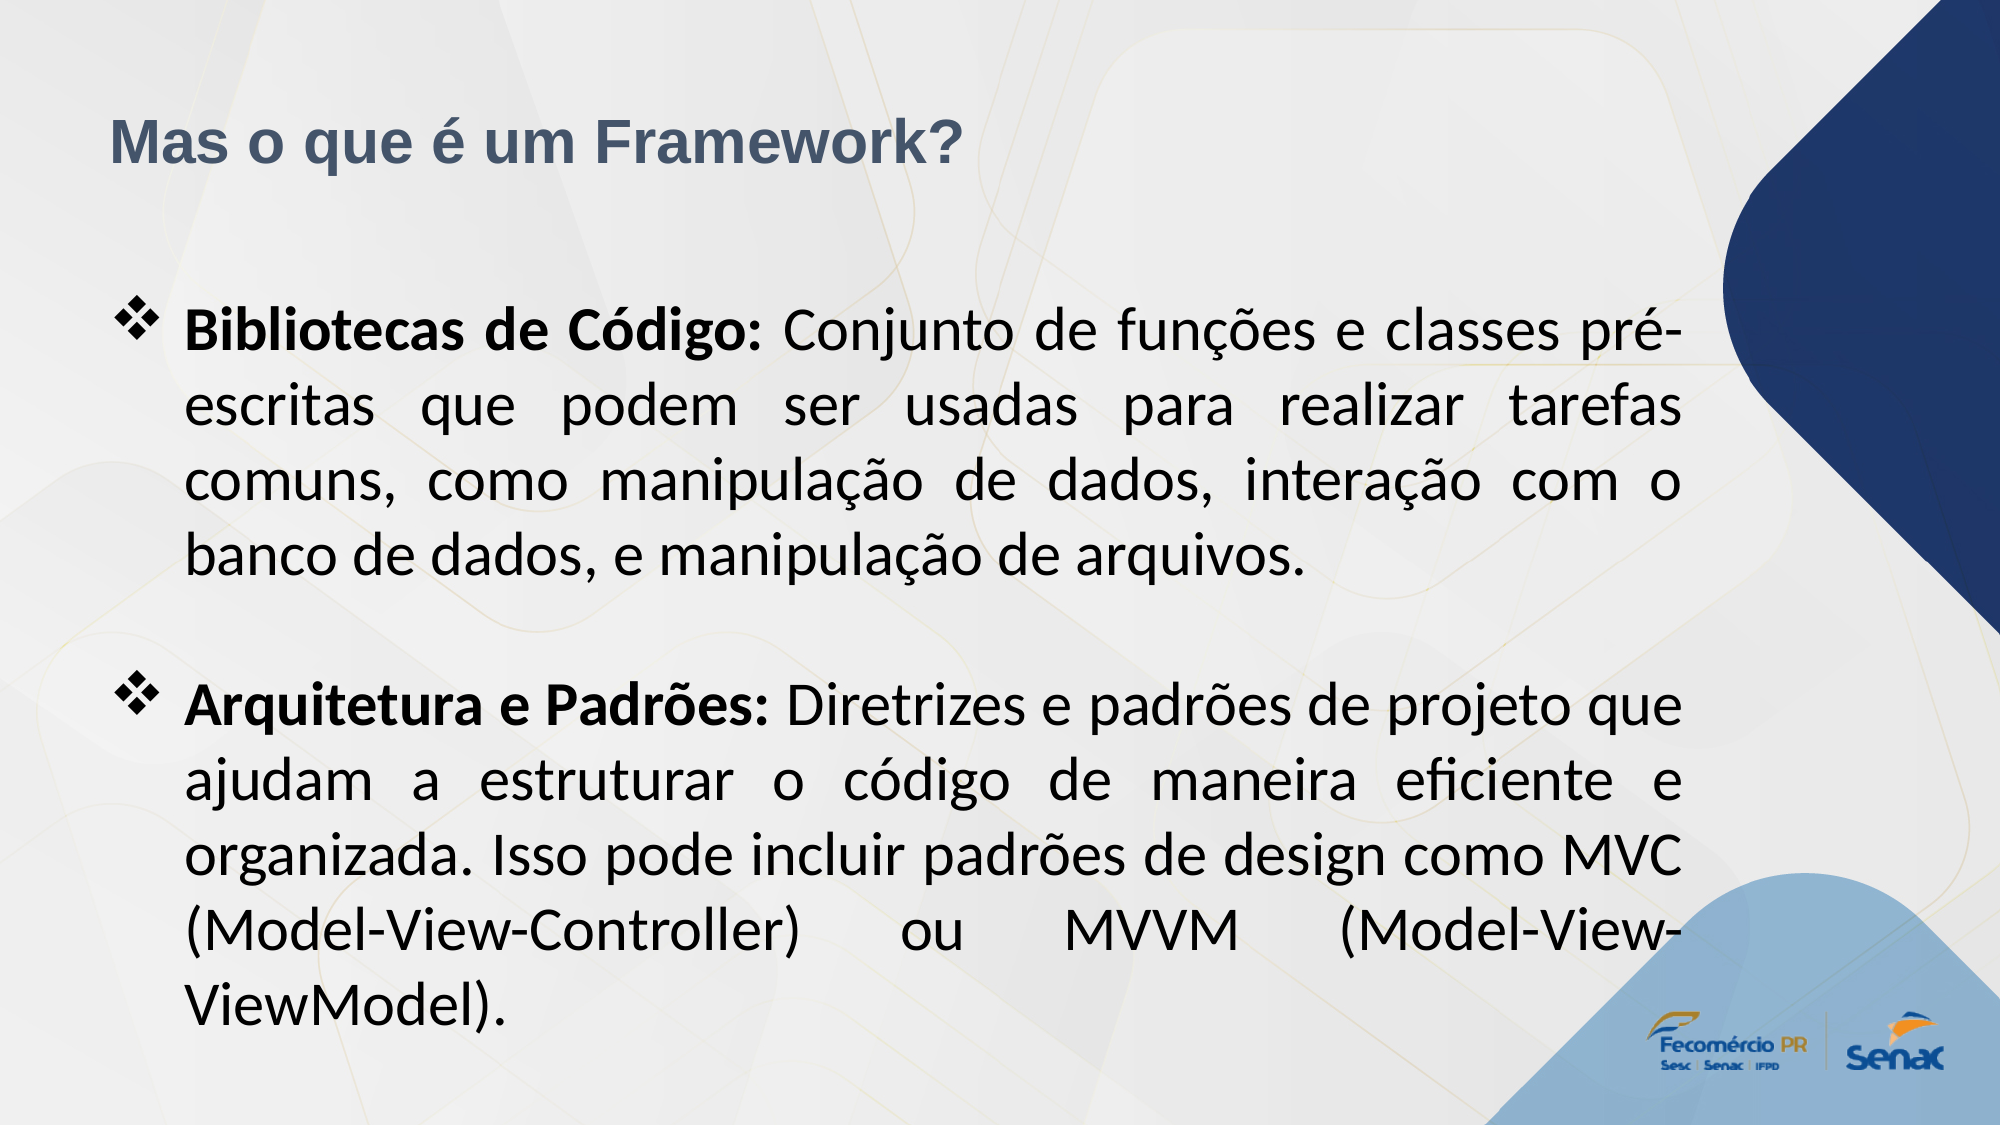

Mas o que é um Framework?
Bibliotecas de Código: Conjunto de funções e classes pré-escritas que podem ser usadas para realizar tarefas comuns, como manipulação de dados, interação com o banco de dados, e manipulação de arquivos.

Arquitetura e Padrões: Diretrizes e padrões de projeto que ajudam a estruturar o código de maneira eficiente e organizada. Isso pode incluir padrões de design como MVC (Model-View-Controller) ou MVVM (Model-View-ViewModel).